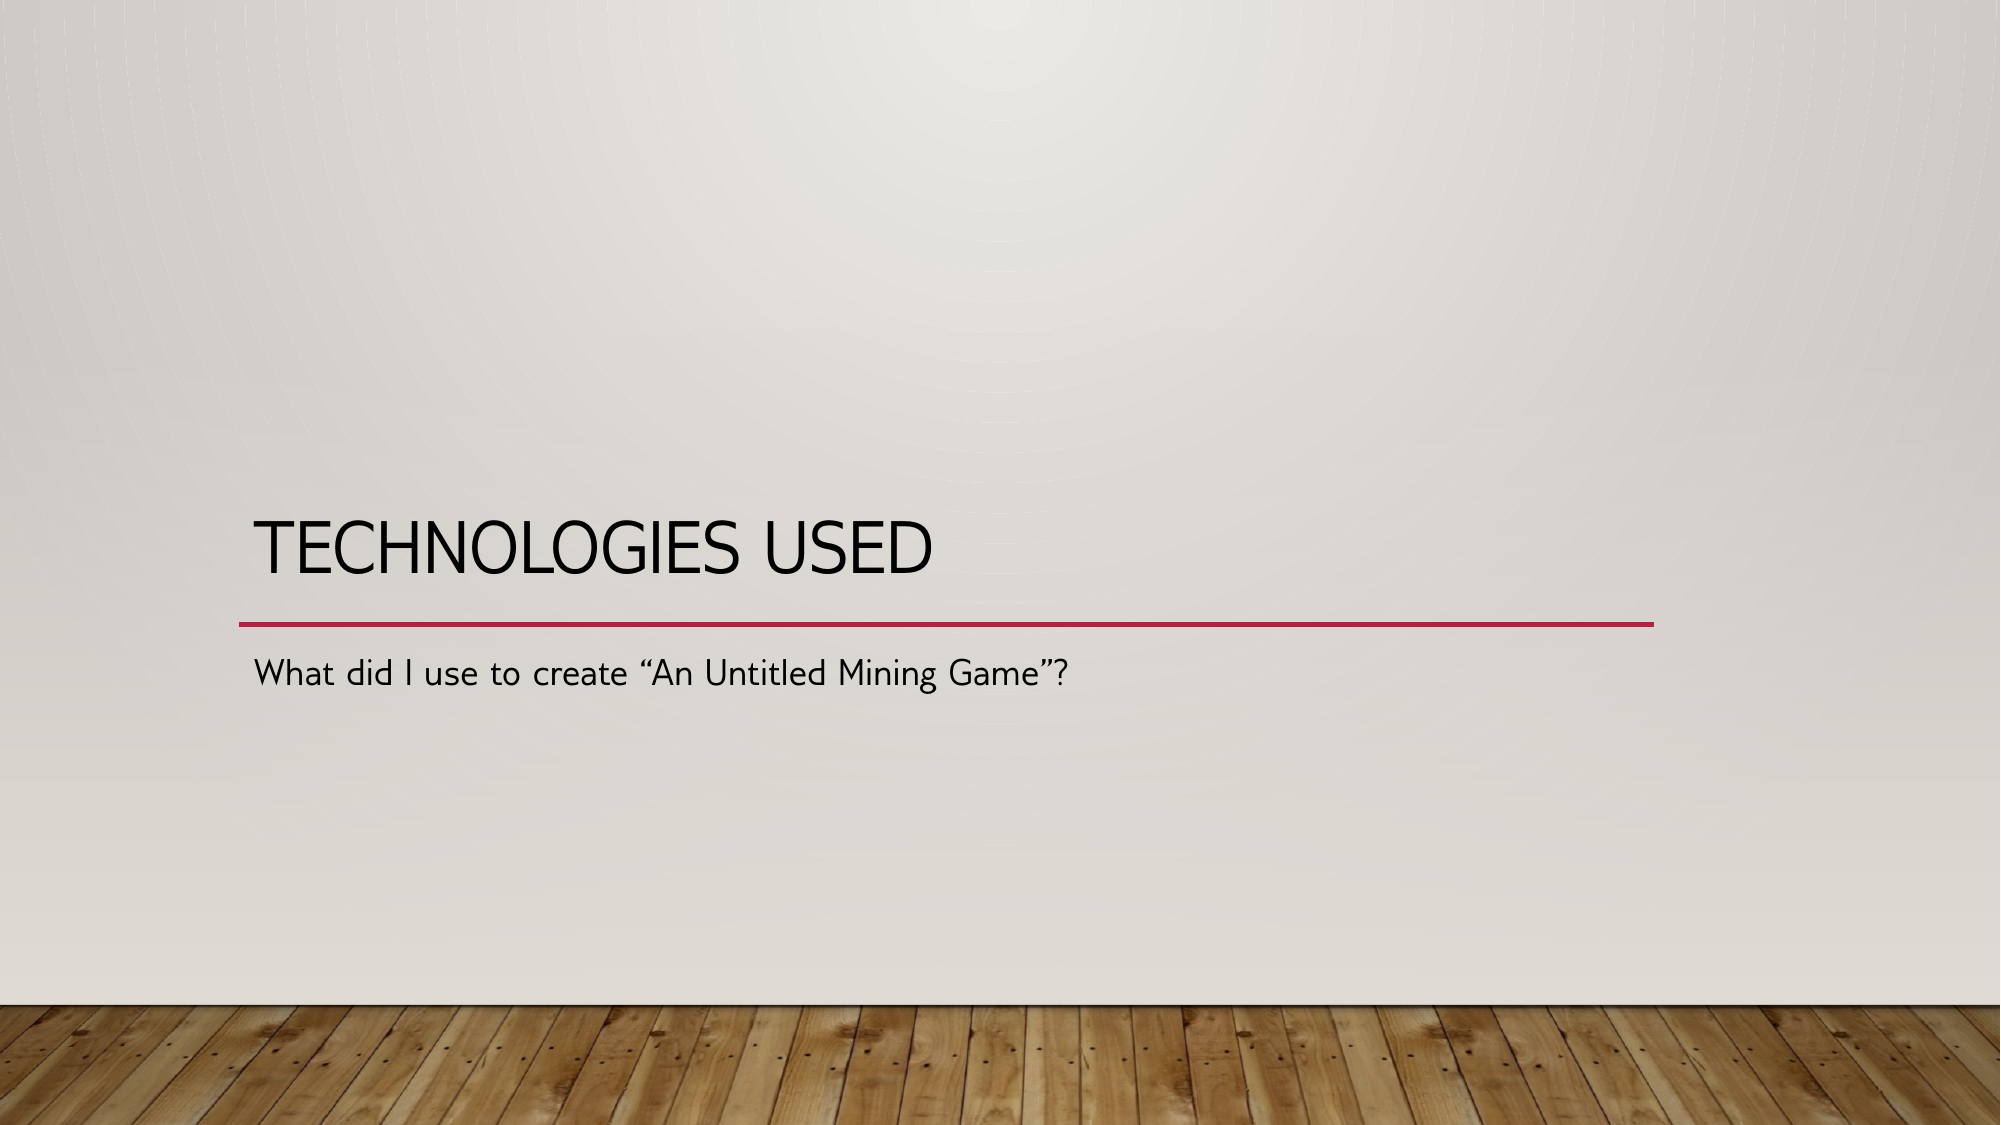

# Technologies used
What did I use to create “An Untitled Mining Game”?